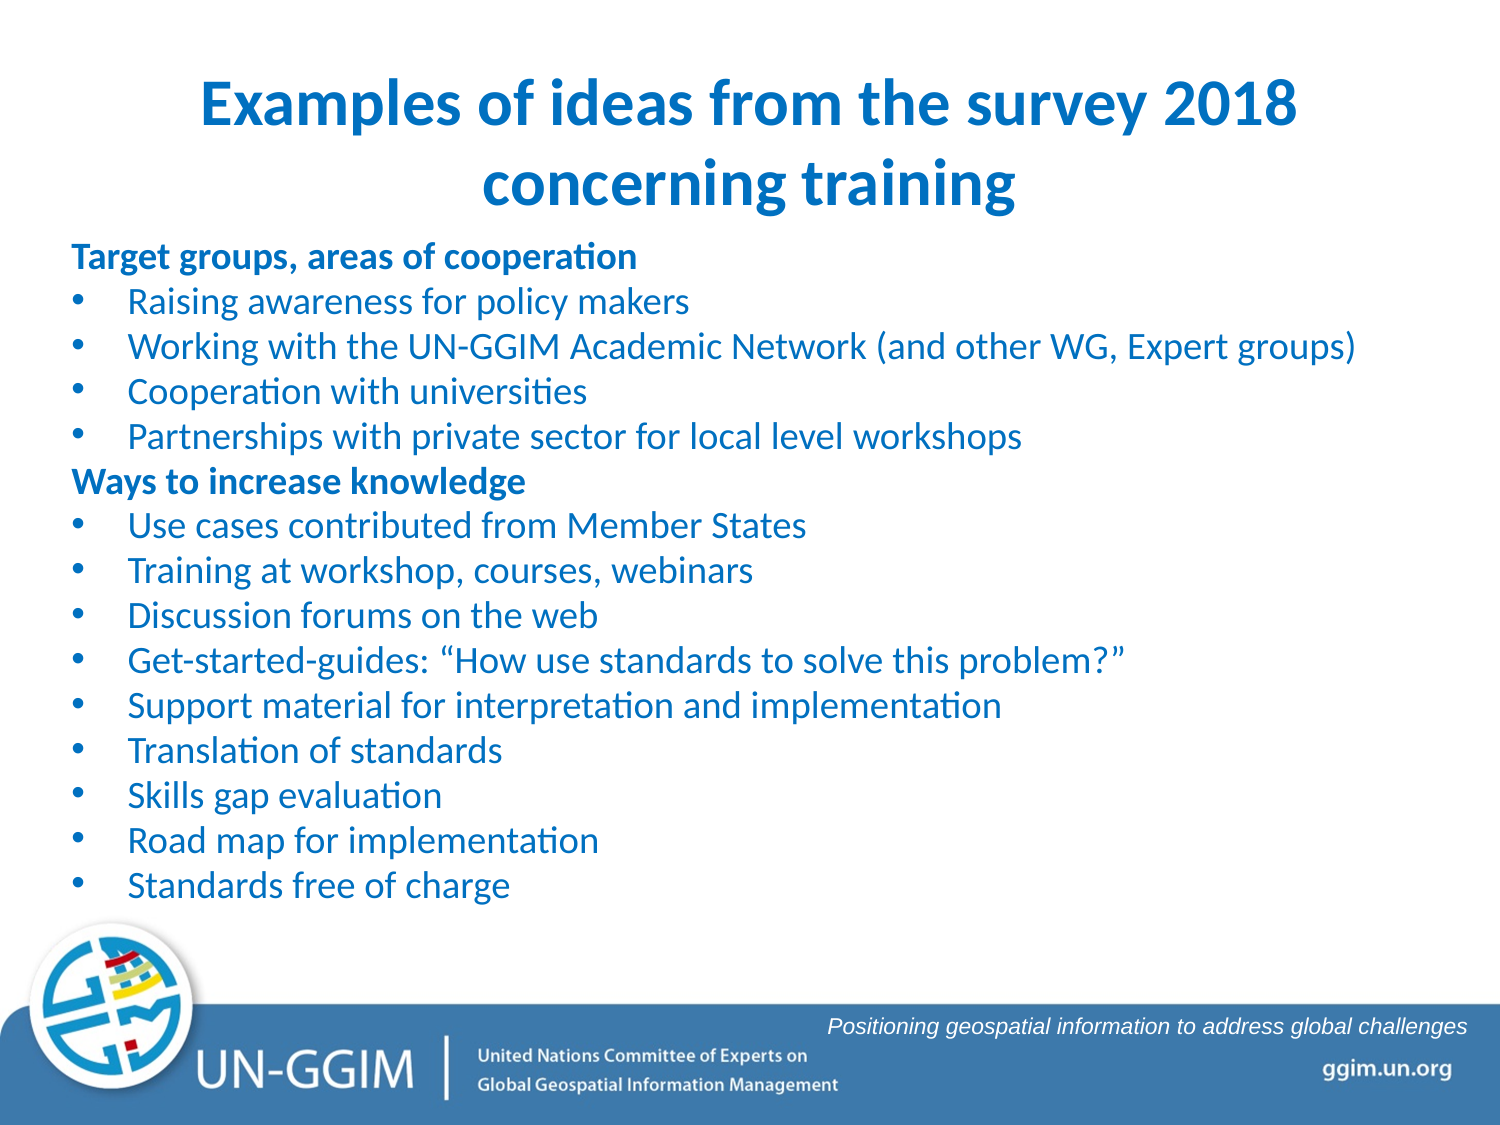

# Examples of ideas from the survey 2018 concerning training
Target groups, areas of cooperation
Raising awareness for policy makers
Working with the UN-GGIM Academic Network (and other WG, Expert groups)
Cooperation with universities
Partnerships with private sector for local level workshops
Ways to increase knowledge
Use cases contributed from Member States
Training at workshop, courses, webinars
Discussion forums on the web
Get-started-guides: “How use standards to solve this problem?”
Support material for interpretation and implementation
Translation of standards
Skills gap evaluation
Road map for implementation
Standards free of charge